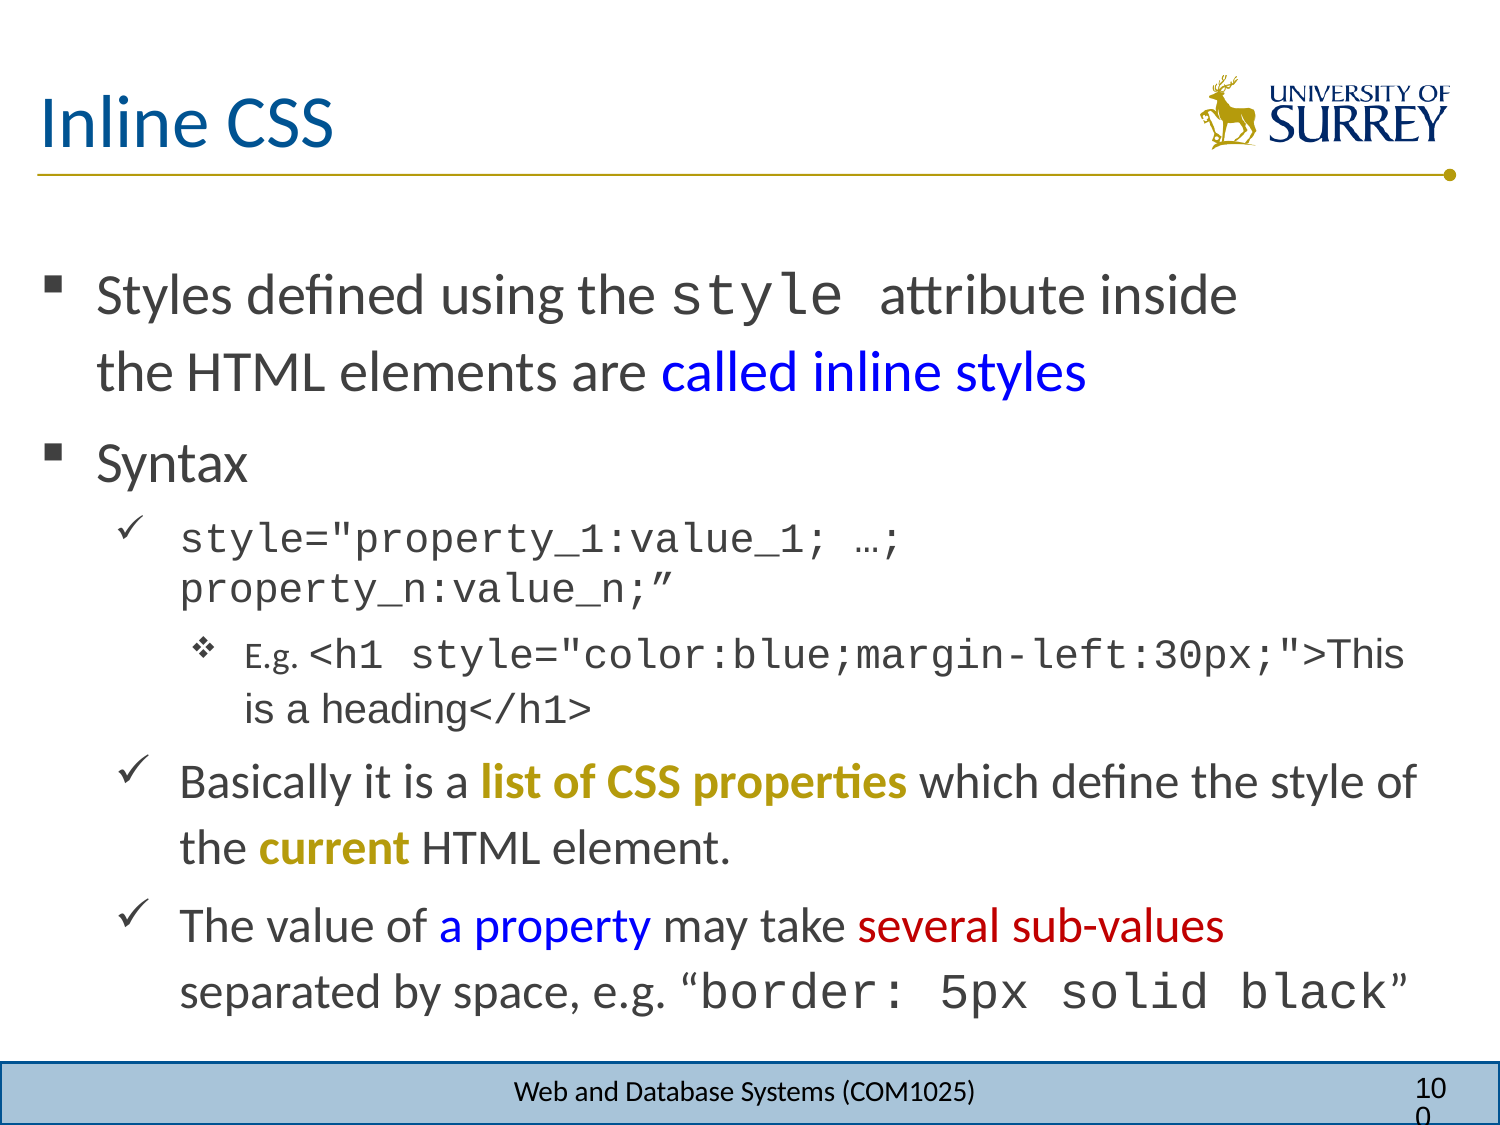

# Inline CSS
Styles defined using the style attribute inside the HTML elements are called inline styles
Syntax
style="property_1:value_1; …; property_n:value_n;”
E.g. <h1 style="color:blue;margin-left:30px;">This is a heading</h1>
Basically it is a list of CSS properties which define the style of the current HTML element.
The value of a property may take several sub-values
separated by space, e.g. “border: 5px solid black”
100
Web and Database Systems (COM1025)